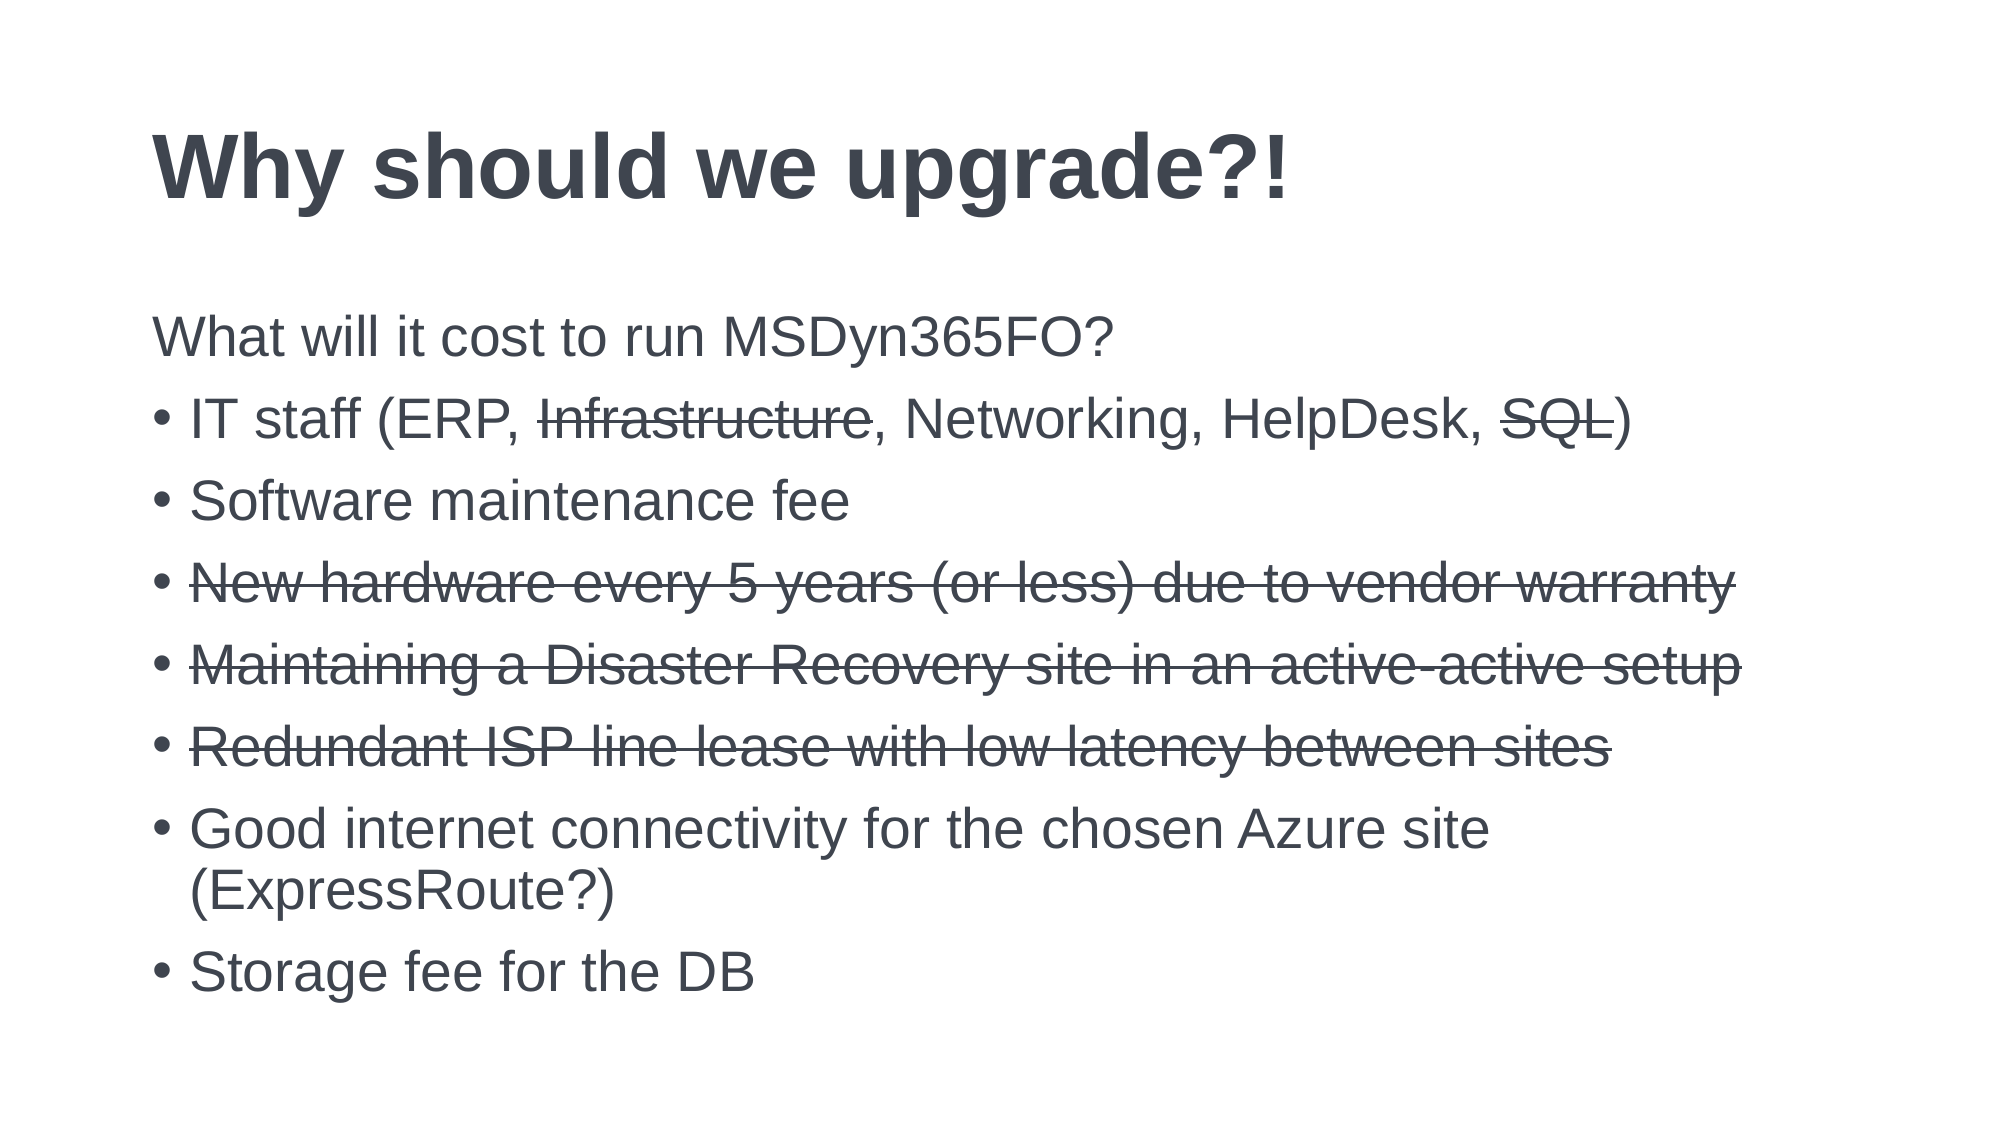

# Why should we upgrade?!
What will it cost to run MSDyn365FO?
IT staff (ERP, Infrastructure, Networking, HelpDesk, SQL)
Software maintenance fee
New hardware every 5 years (or less) due to vendor warranty
Maintaining a Disaster Recovery site in an active-active setup
Redundant ISP line lease with low latency between sites
Good internet connectivity for the chosen Azure site (ExpressRoute?)
Storage fee for the DB